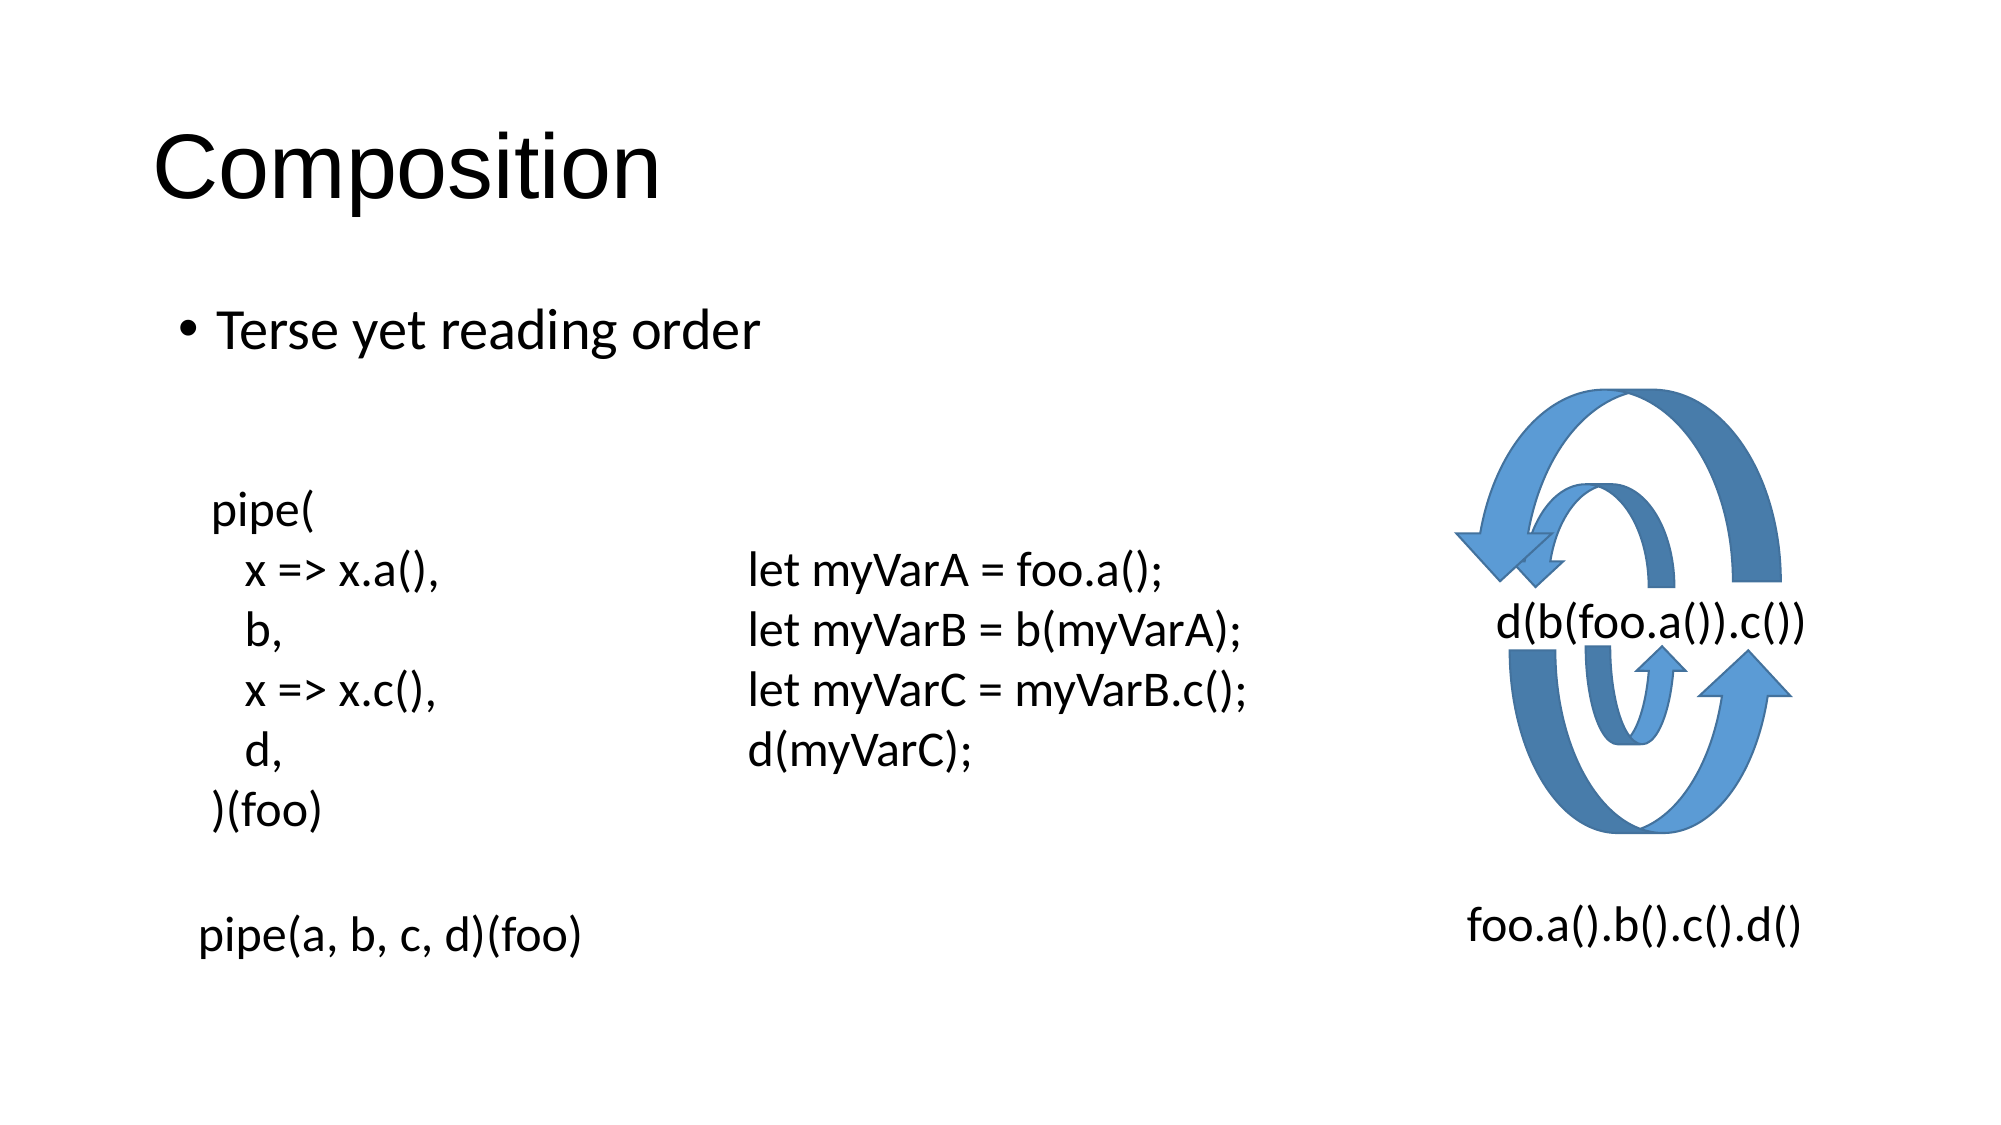

# Composition
Terse yet reading order

pipe(
   x => x.a(),
   b,
   x => x.c(),
   d,
)(foo)

let myVarA = foo.a();
let myVarB = b(myVarA);
let myVarC = myVarB.c();
d(myVarC);
d(b(foo.a()).c())

foo.a().b().c().d()
pipe(a, b, c, d)(foo)